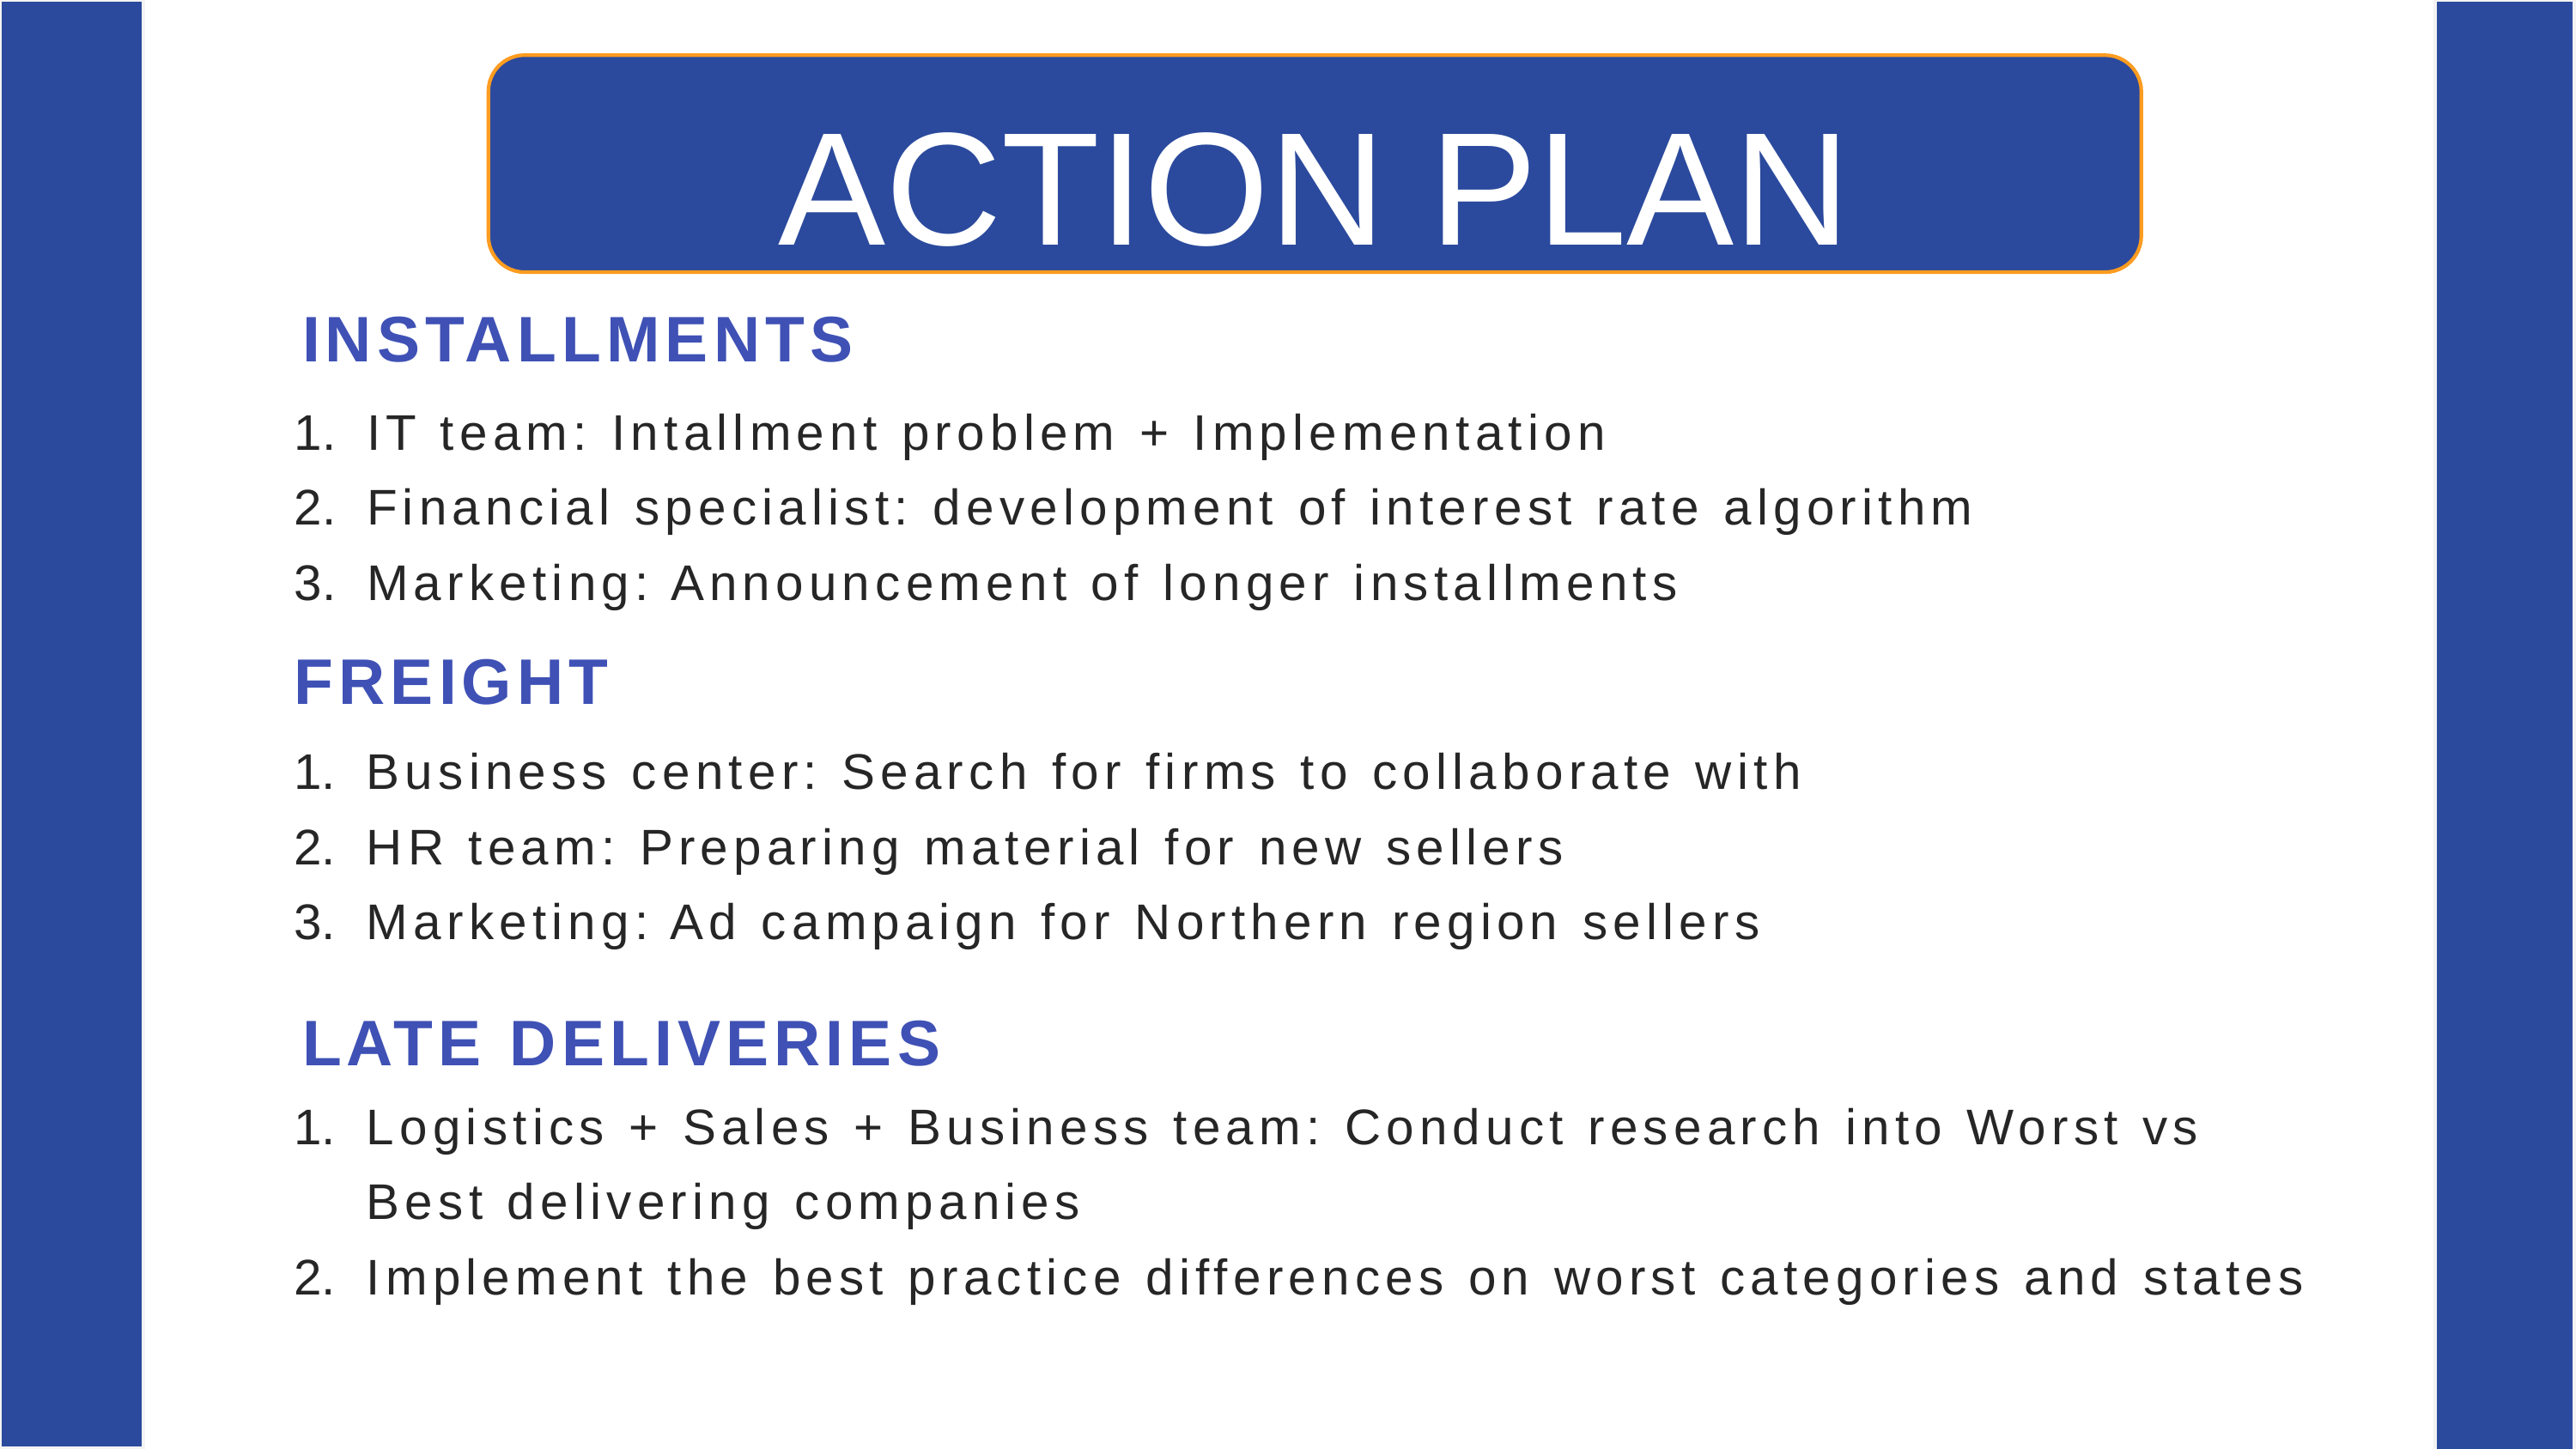

ACTION PLAN

INSTALLMENTS
IT team: Intallment problem + Implementation
Financial specialist: development of interest rate algorithm
Marketing: Announcement of longer installments
FREIGHT
Business center: Search for firms to collaborate with
HR team: Preparing material for new sellers
Marketing: Ad campaign for Northern region sellers
LATE DELIVERIES
Logistics + Sales + Business team: Conduct research into Worst vs Best delivering companies
Implement the best practice differences on worst categories and states